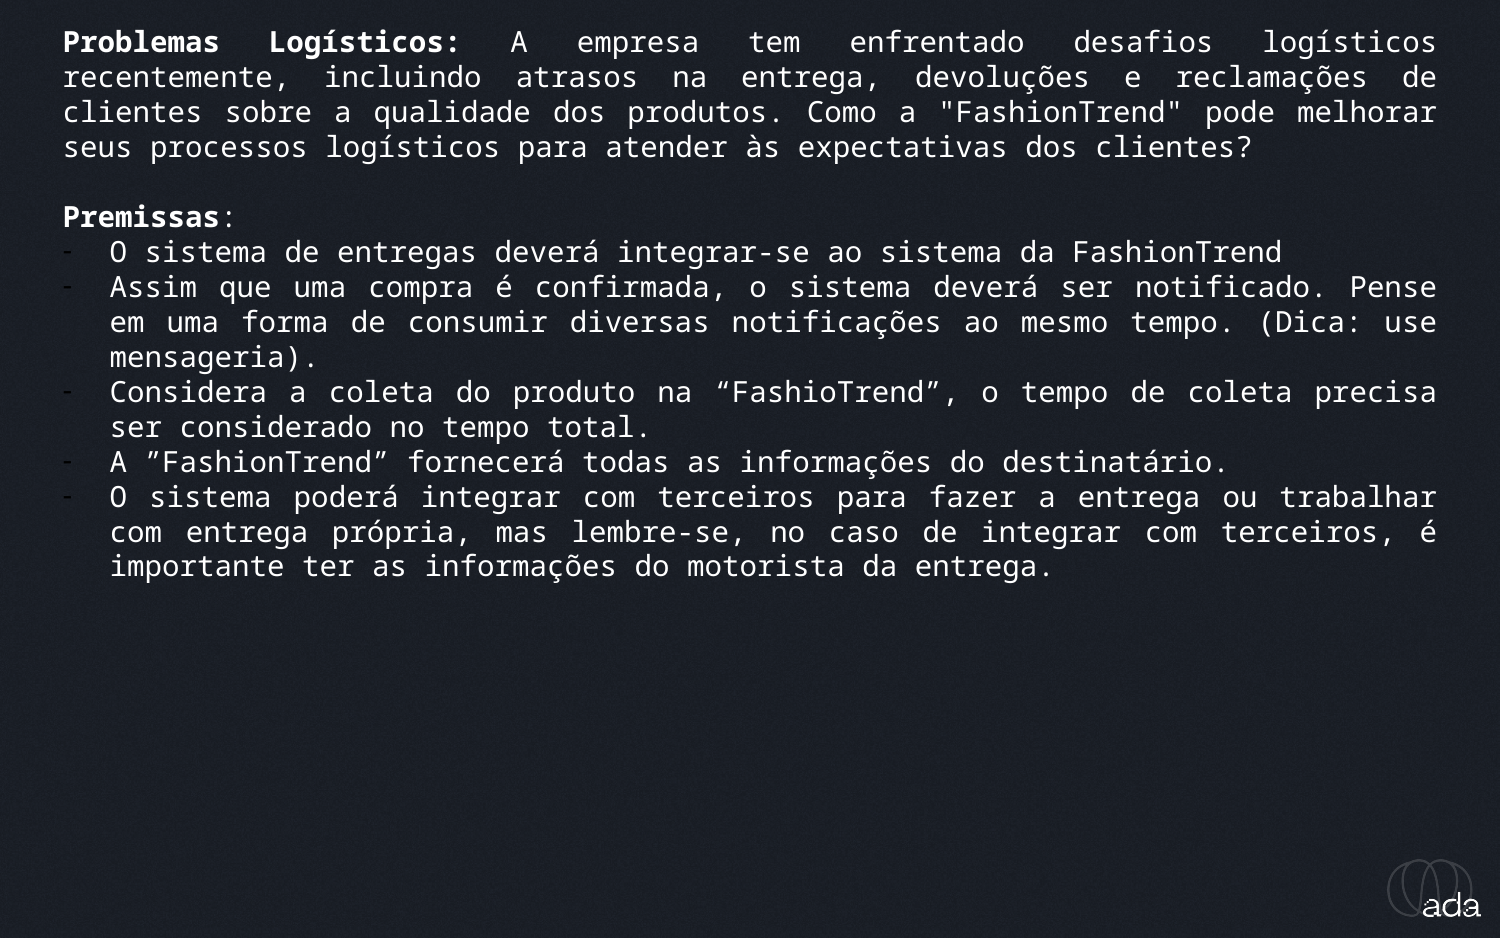

_case em grupo
Problemas Logísticos: A empresa tem enfrentado desafios logísticos recentemente, incluindo atrasos na entrega, devoluções e reclamações de clientes sobre a qualidade dos produtos. Como a "FashionTrend" pode melhorar seus processos logísticos para atender às expectativas dos clientes?

Premissas:
O sistema de entregas deverá integrar-se ao sistema da FashionTrend
Assim que uma compra é confirmada, o sistema deverá ser notificado. Pense em uma forma de consumir diversas notificações ao mesmo tempo. (Dica: use mensageria).
Considera a coleta do produto na “FashioTrend”, o tempo de coleta precisa ser considerado no tempo total.
A ”FashionTrend” fornecerá todas as informações do destinatário.
O sistema poderá integrar com terceiros para fazer a entrega ou trabalhar com entrega própria, mas lembre-se, no caso de integrar com terceiros, é importante ter as informações do motorista da entrega.